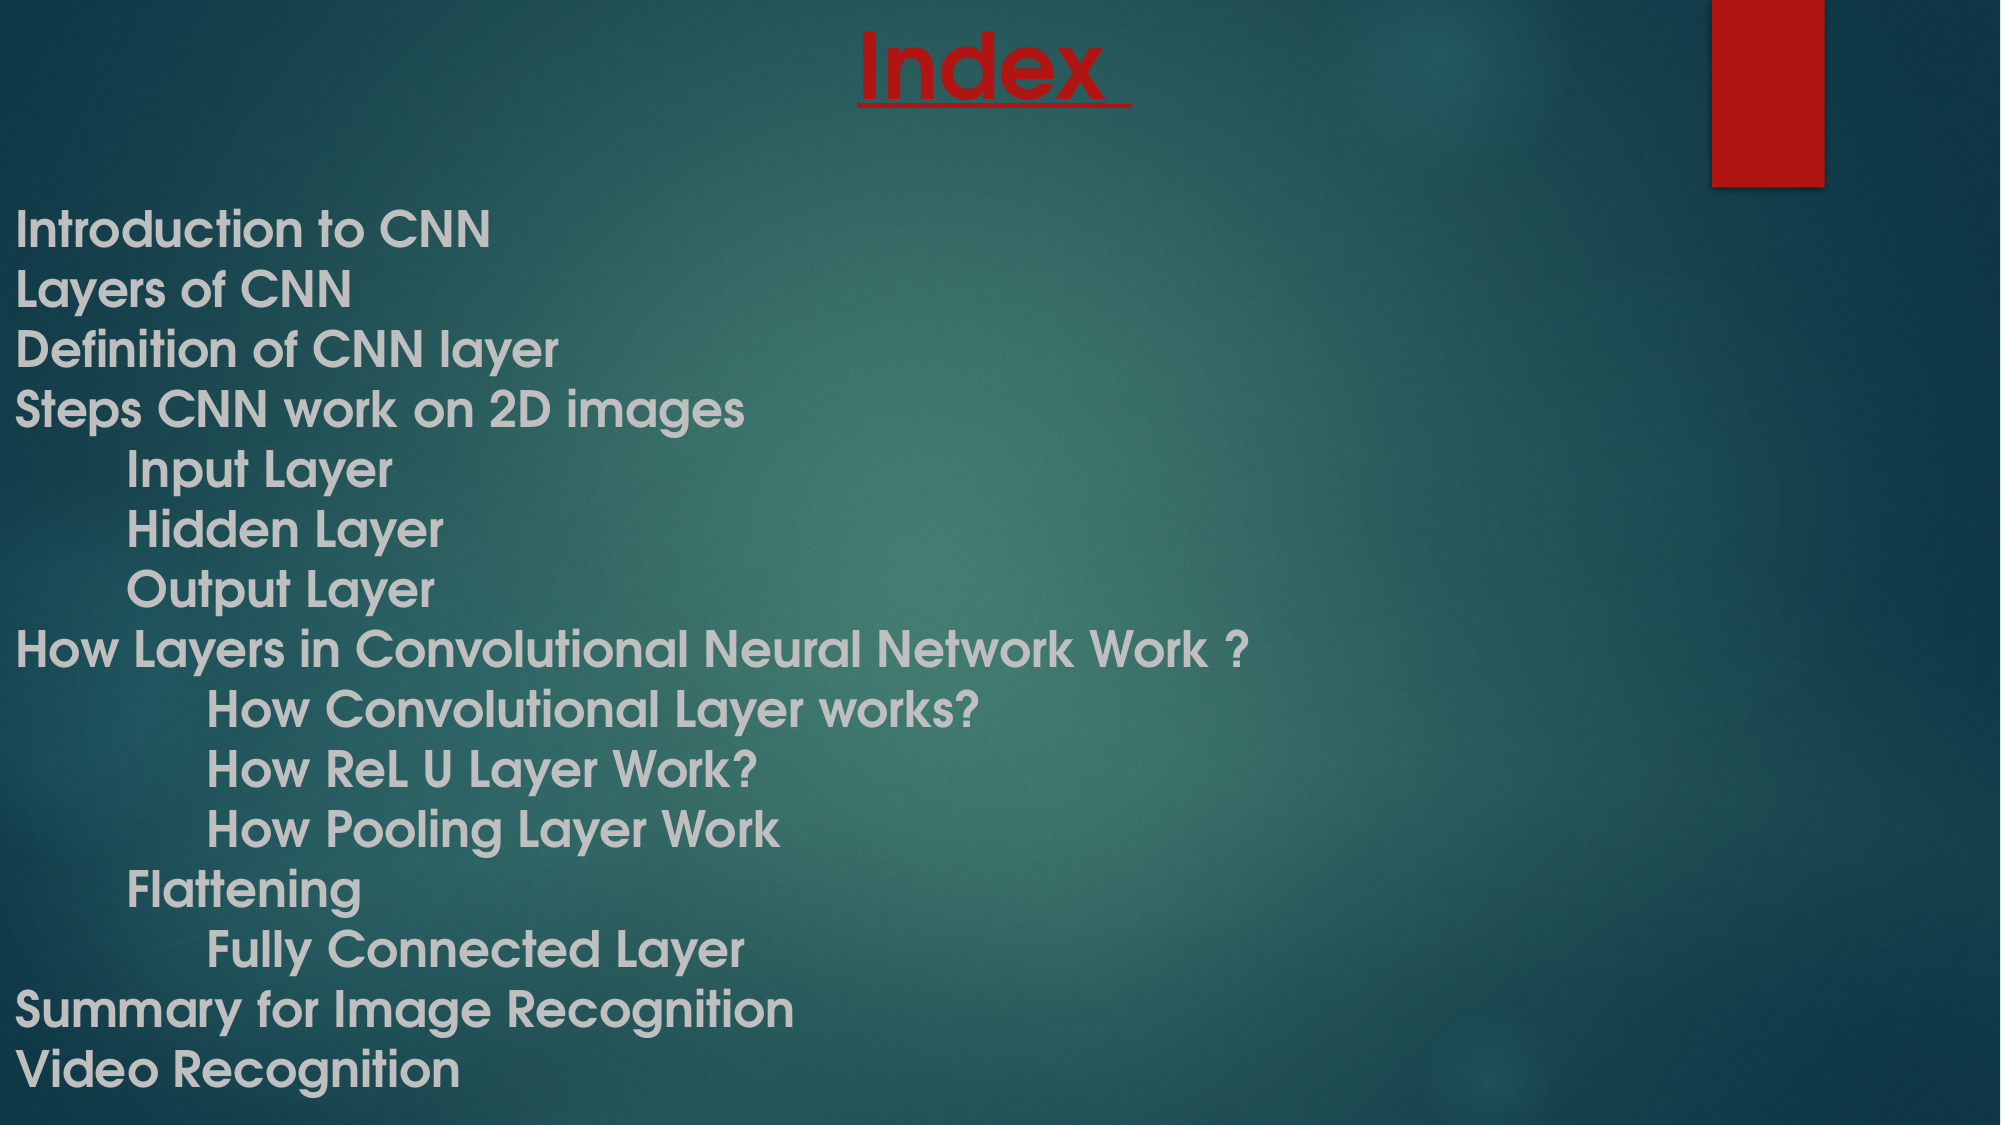

Index

Introduction to CNN
Layers of CNN
Definition of CNN layer
Steps CNN work on 2D images
        Input Layer
        Hidden Layer
        Output Layer
How Layers in Convolutional Neural Network Work ?
	   How Convolutional Layer works?
	   How ReL U Layer Work?
	   How Pooling Layer Work
        Flattening
	   Fully Connected Layer
Summary for Image Recognition
Video Recognition